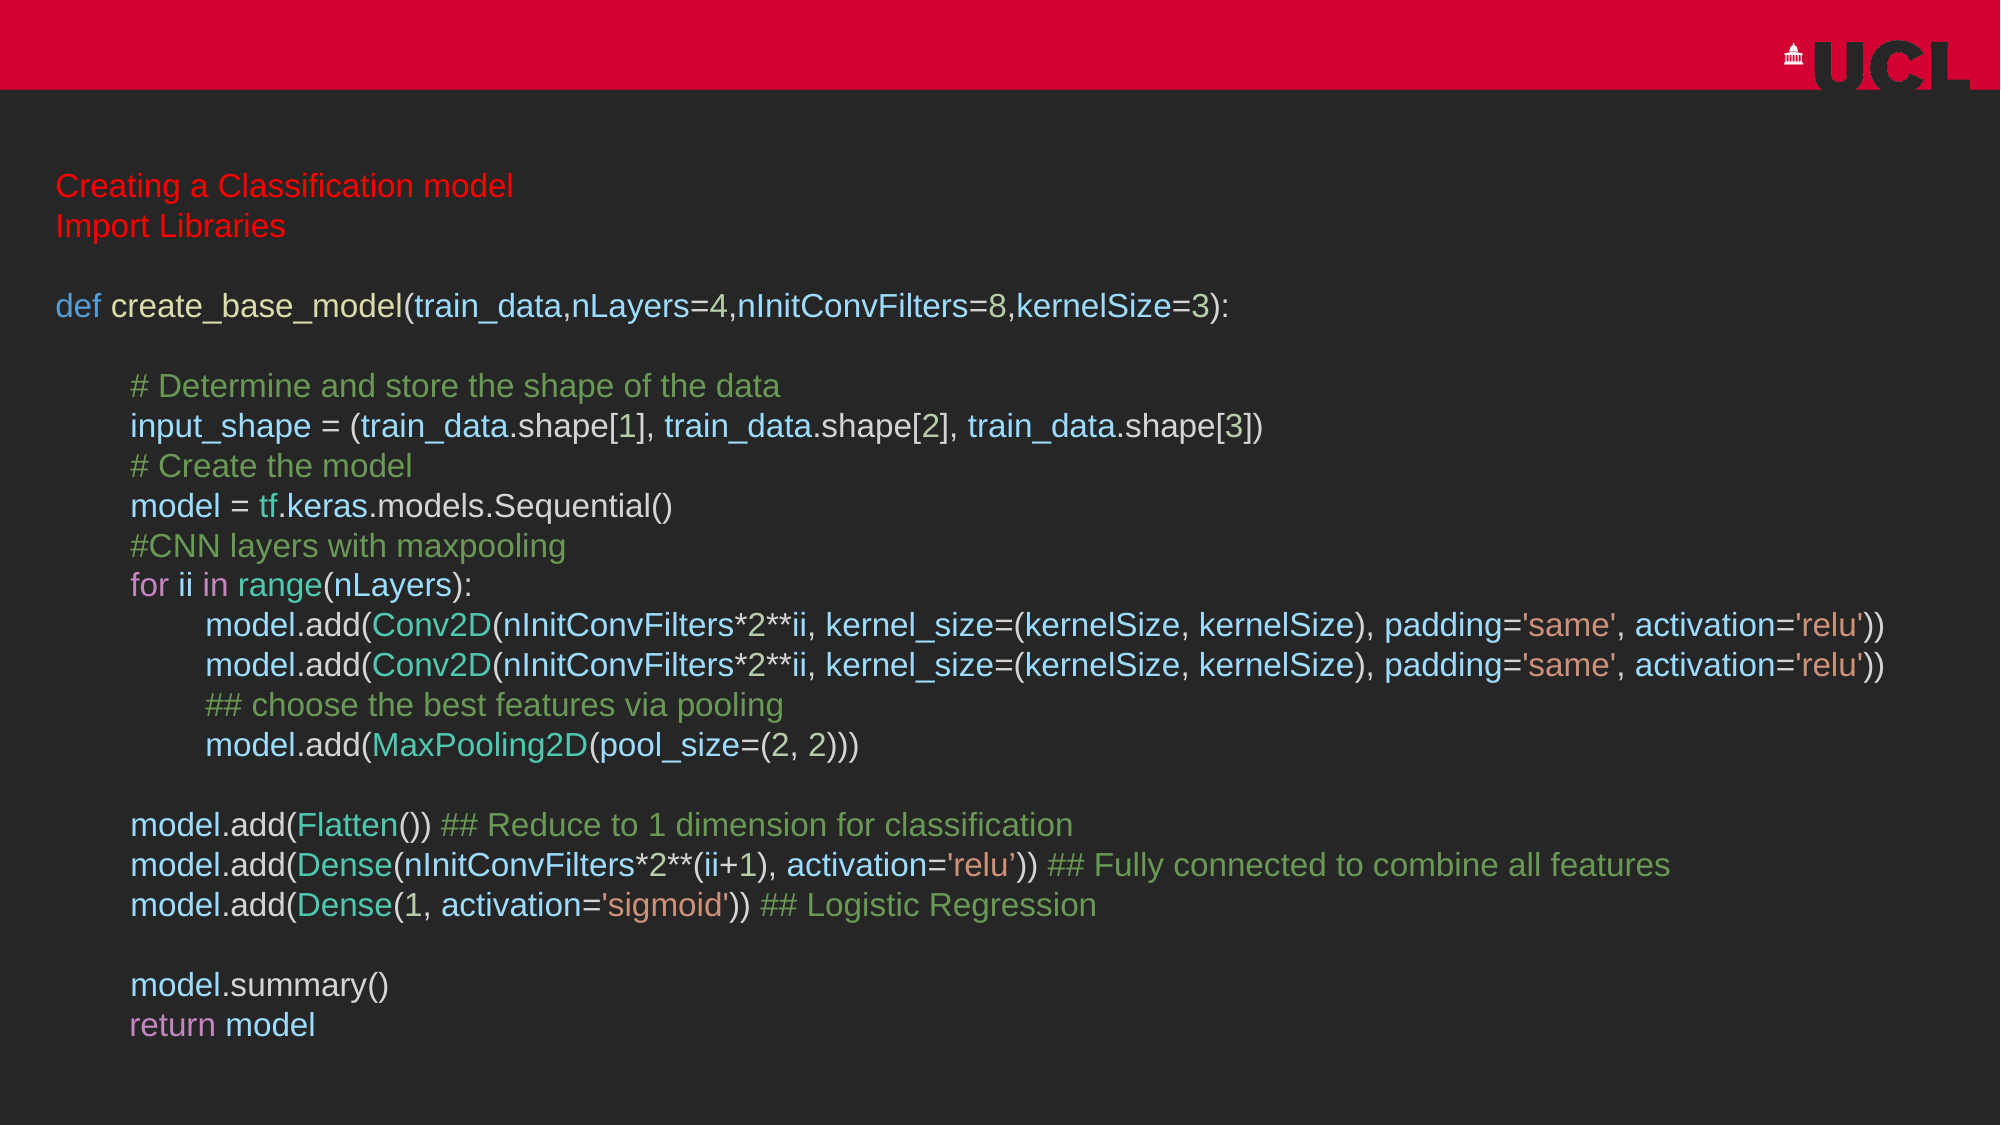

Creating a Classification model
Import Libraries

def create_base_model(train_data,nLayers=4,nInitConvFilters=8,kernelSize=3):
# Determine and store the shape of the data
input_shape = (train_data.shape[1], train_data.shape[2], train_data.shape[3])
# Create the model
model = tf.keras.models.Sequential()
#CNN layers with maxpooling
for ii in range(nLayers):
model.add(Conv2D(nInitConvFilters*2**ii, kernel_size=(kernelSize, kernelSize), padding='same', activation='relu'))
model.add(Conv2D(nInitConvFilters*2**ii, kernel_size=(kernelSize, kernelSize), padding='same', activation='relu'))
## choose the best features via pooling
model.add(MaxPooling2D(pool_size=(2, 2)))

model.add(Flatten()) ## Reduce to 1 dimension for classification
model.add(Dense(nInitConvFilters*2**(ii+1), activation='relu’)) ## Fully connected to combine all features
model.add(Dense(1, activation='sigmoid')) ## Logistic Regression

model.summary()
        return model